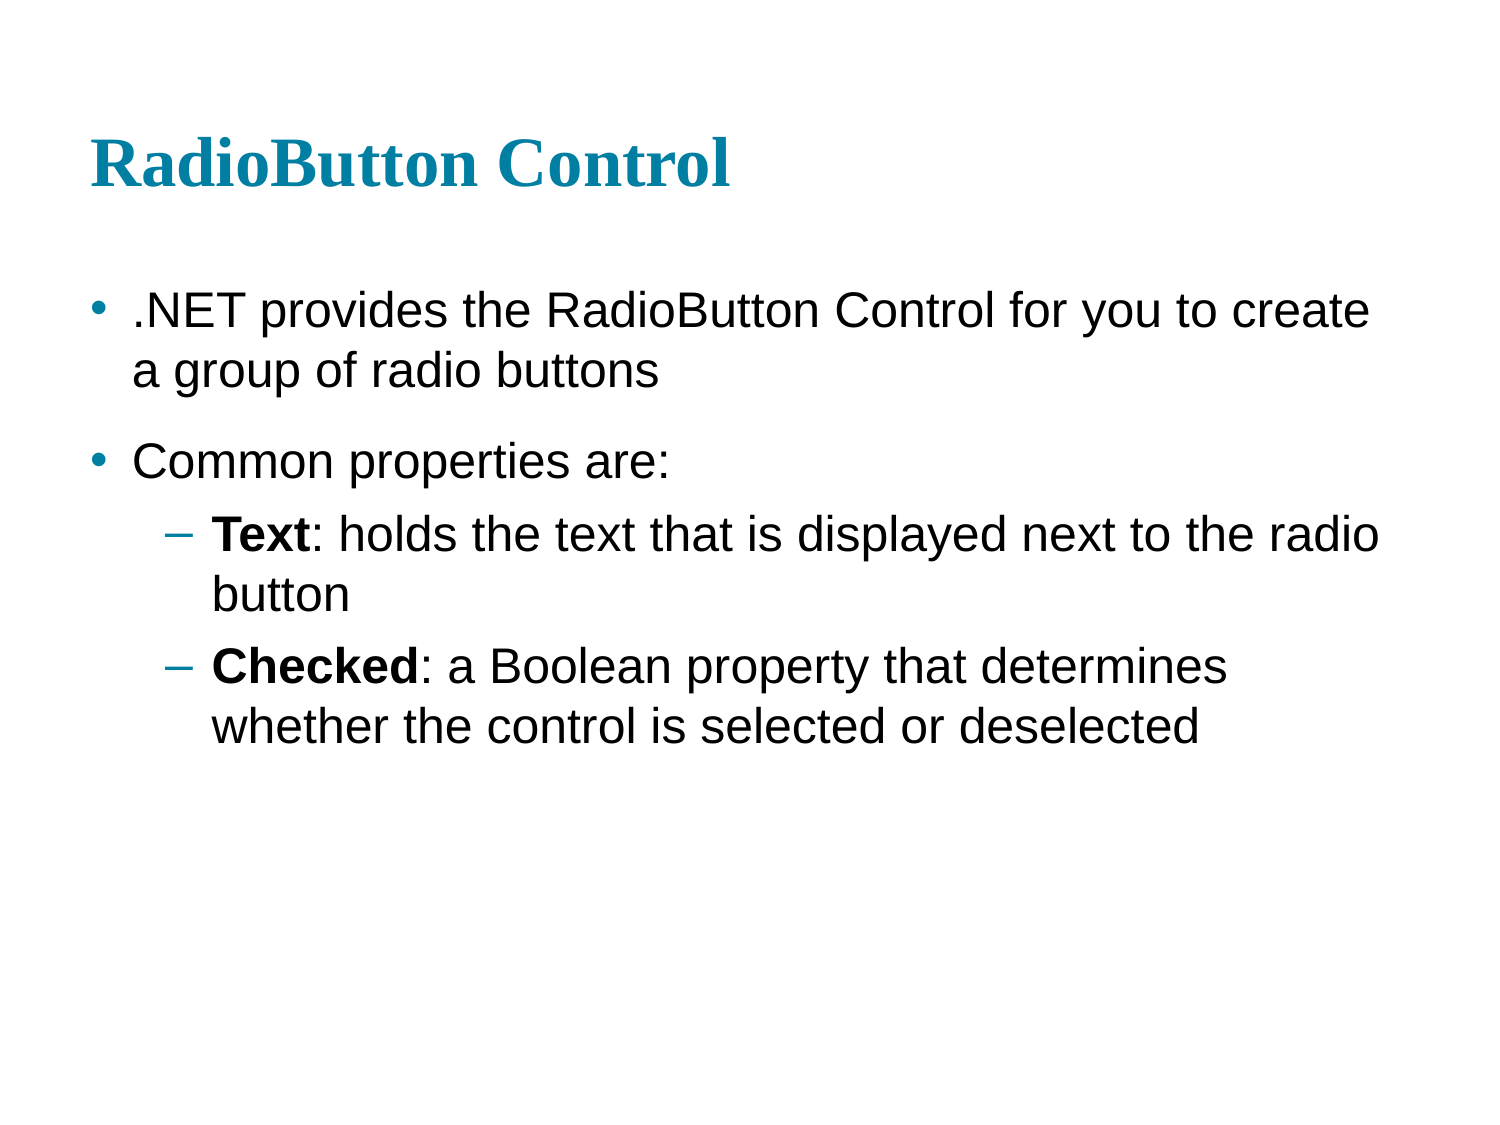

# RadioButton Control
.N E T provides the RadioButton Control for you to create a group of radio buttons
Common properties are:
Text: holds the text that is displayed next to the radio button
Checked: a Boolean property that determines whether the control is selected or deselected